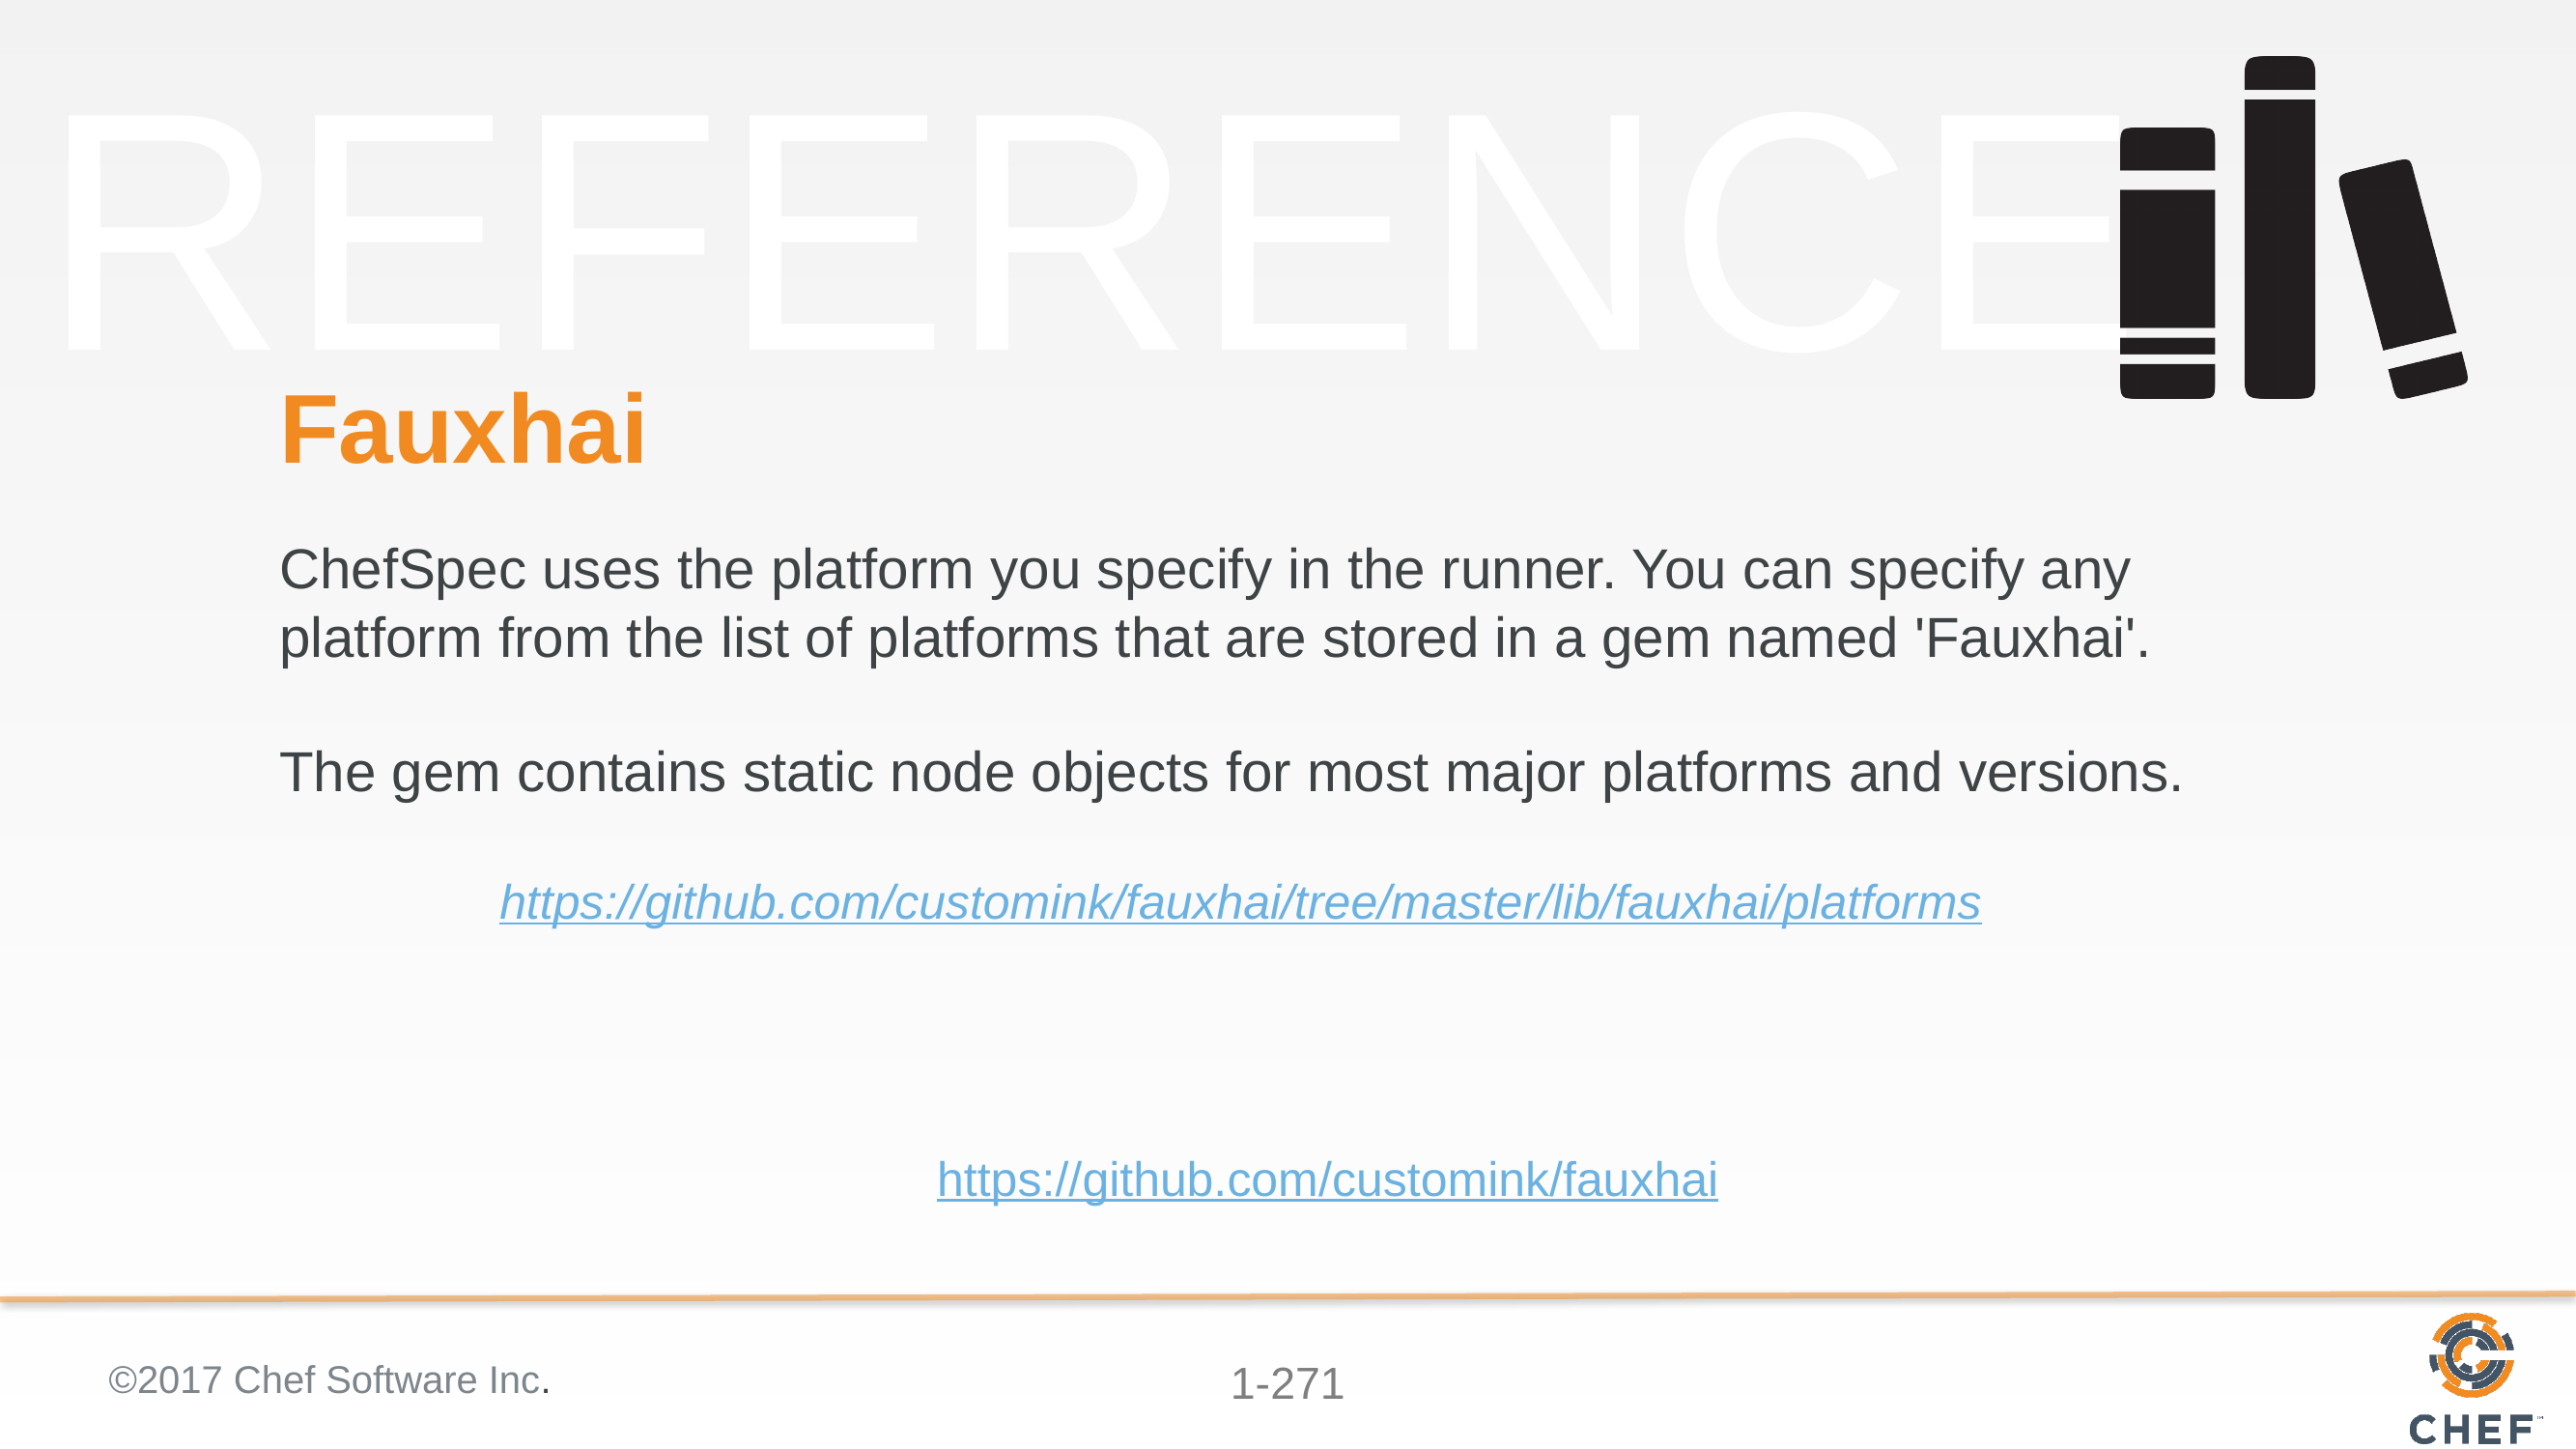

# Fauxhai
ChefSpec uses the platform you specify in the runner. You can specify any platform from the list of platforms that are stored in a gem named 'Fauxhai'.

The gem contains static node objects for most major platforms and versions.

https://github.com/customink/fauxhai/tree/master/lib/fauxhai/platforms

https://github.com/customink/fauxhai